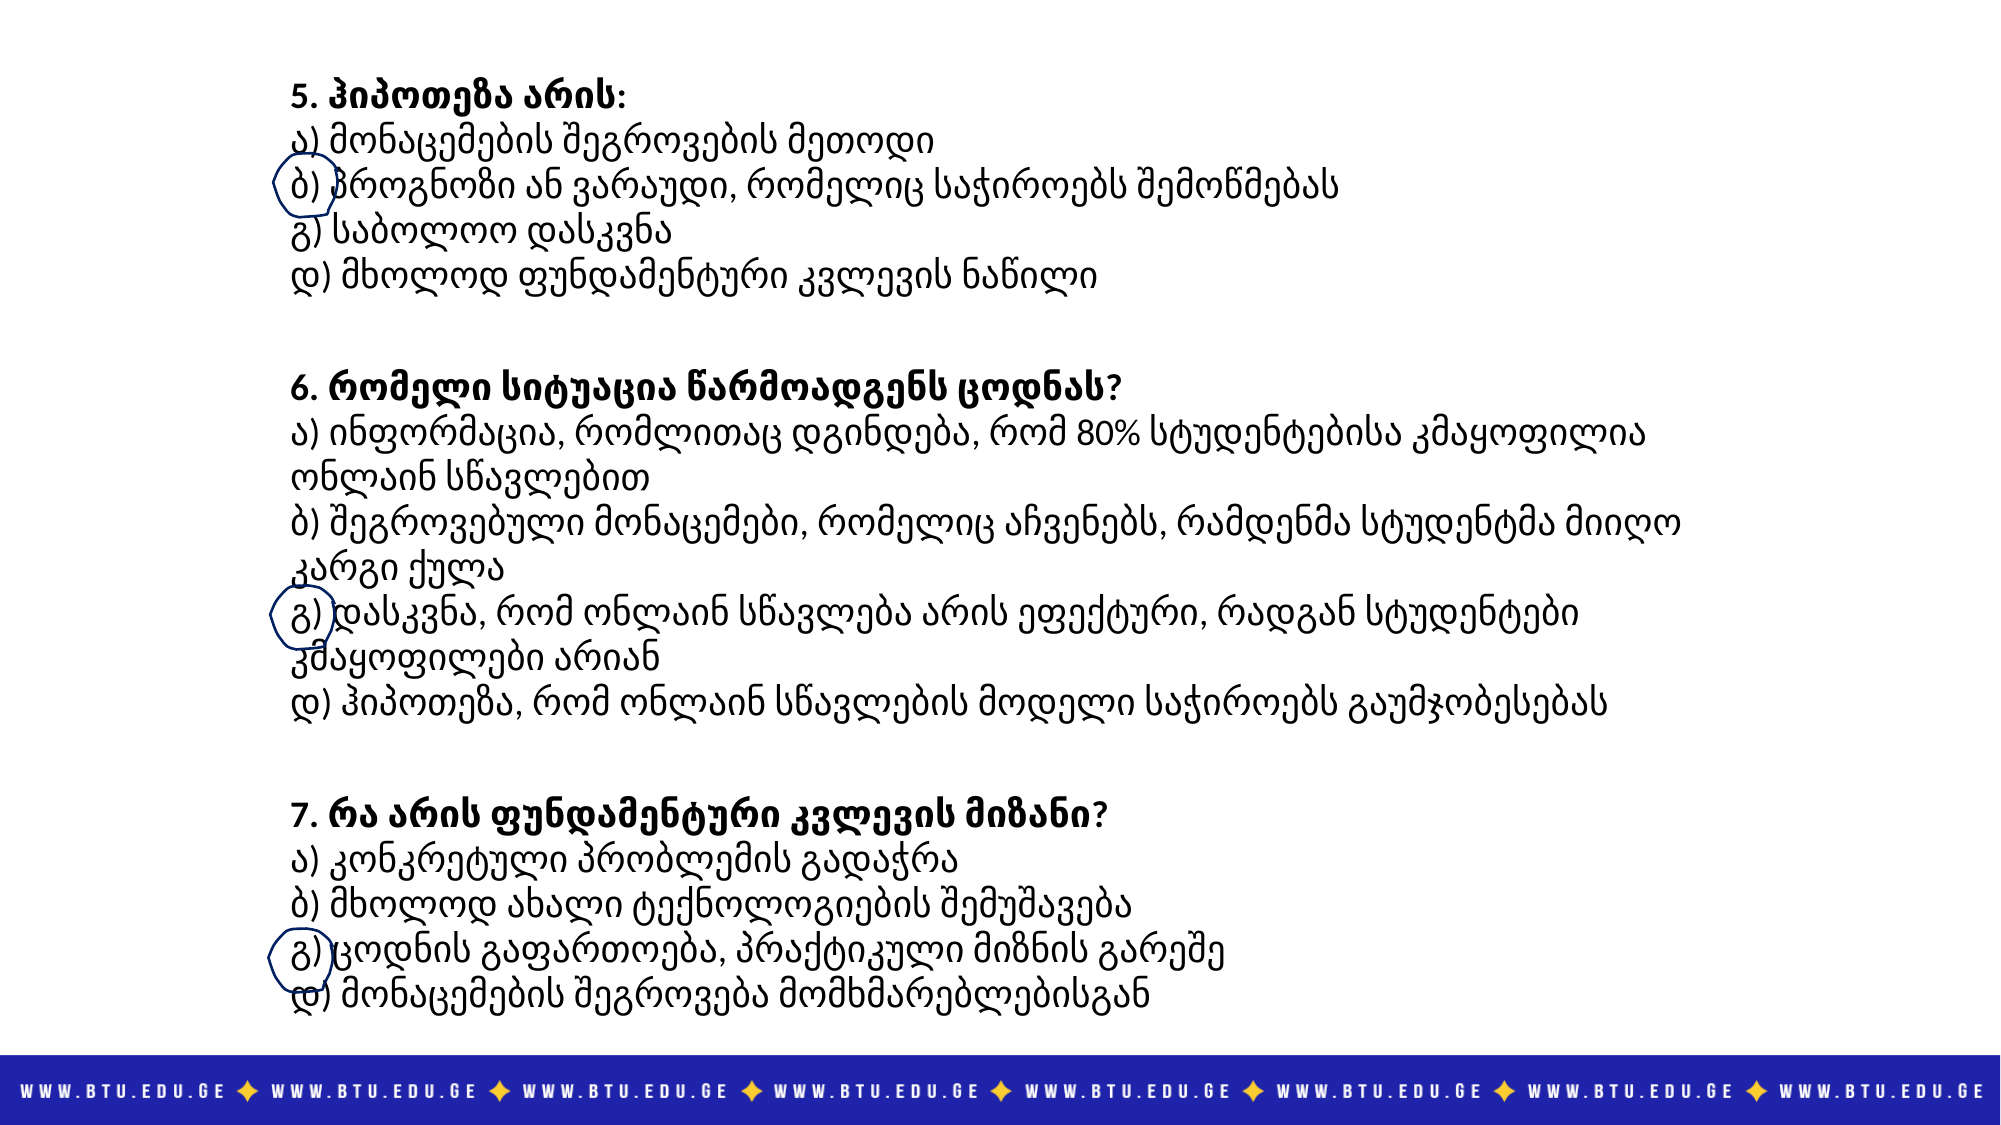

5. ჰიპოთეზა არის:
ა) მონაცემების შეგროვების მეთოდი
ბ) პროგნოზი ან ვარაუდი, რომელიც საჭიროებს შემოწმებას
გ) საბოლოო დასკვნა
დ) მხოლოდ ფუნდამენტური კვლევის ნაწილი

6. რომელი სიტუაცია წარმოადგენს ცოდნას?
ა) ინფორმაცია, რომლითაც დგინდება, რომ 80% სტუდენტებისა კმაყოფილია ონლაინ სწავლებით
ბ) შეგროვებული მონაცემები, რომელიც აჩვენებს, რამდენმა სტუდენტმა მიიღო კარგი ქულა
გ) დასკვნა, რომ ონლაინ სწავლება არის ეფექტური, რადგან სტუდენტები კმაყოფილები არიან
დ) ჰიპოთეზა, რომ ონლაინ სწავლების მოდელი საჭიროებს გაუმჯობესებას

7. რა არის ფუნდამენტური კვლევის მიზანი?
ა) კონკრეტული პრობლემის გადაჭრა
ბ) მხოლოდ ახალი ტექნოლოგიების შემუშავება
გ) ცოდნის გაფართოება, პრაქტიკული მიზნის გარეშე
დ) მონაცემების შეგროვება მომხმარებლებისგან